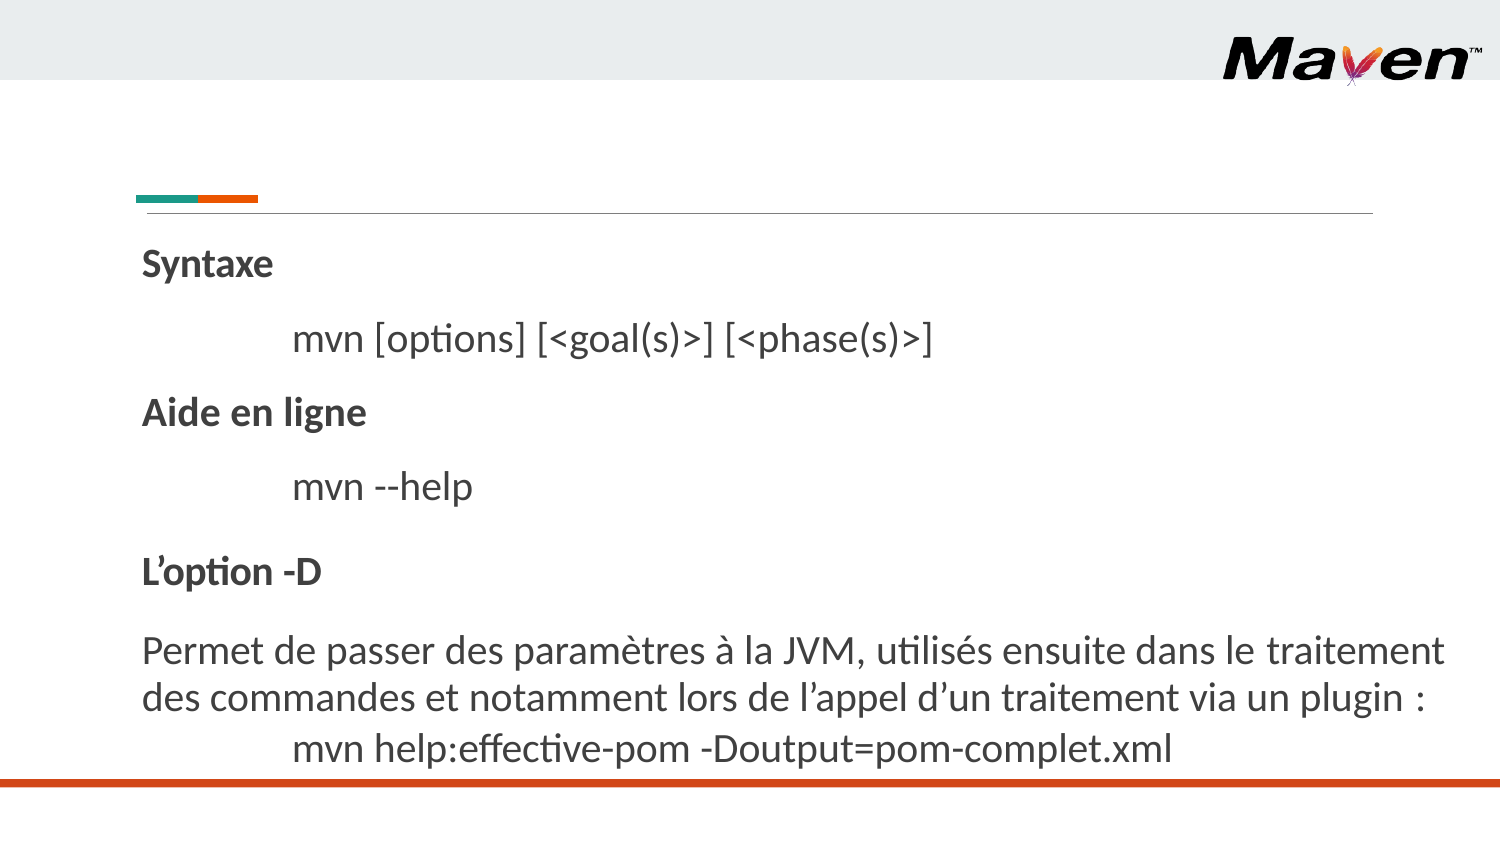

# Commandes MAVEN
Syntaxe
mvn [options] [<goal(s)>] [<phase(s)>]
Aide en ligne
mvn --help
L’option -D
Permet de passer des paramètres à la JVM, utilisés ensuite dans le traitement
des commandes et notamment lors de l’appel d’un traitement via un plugin :
mvn help:effective-pom -Doutput=pom-complet.xml